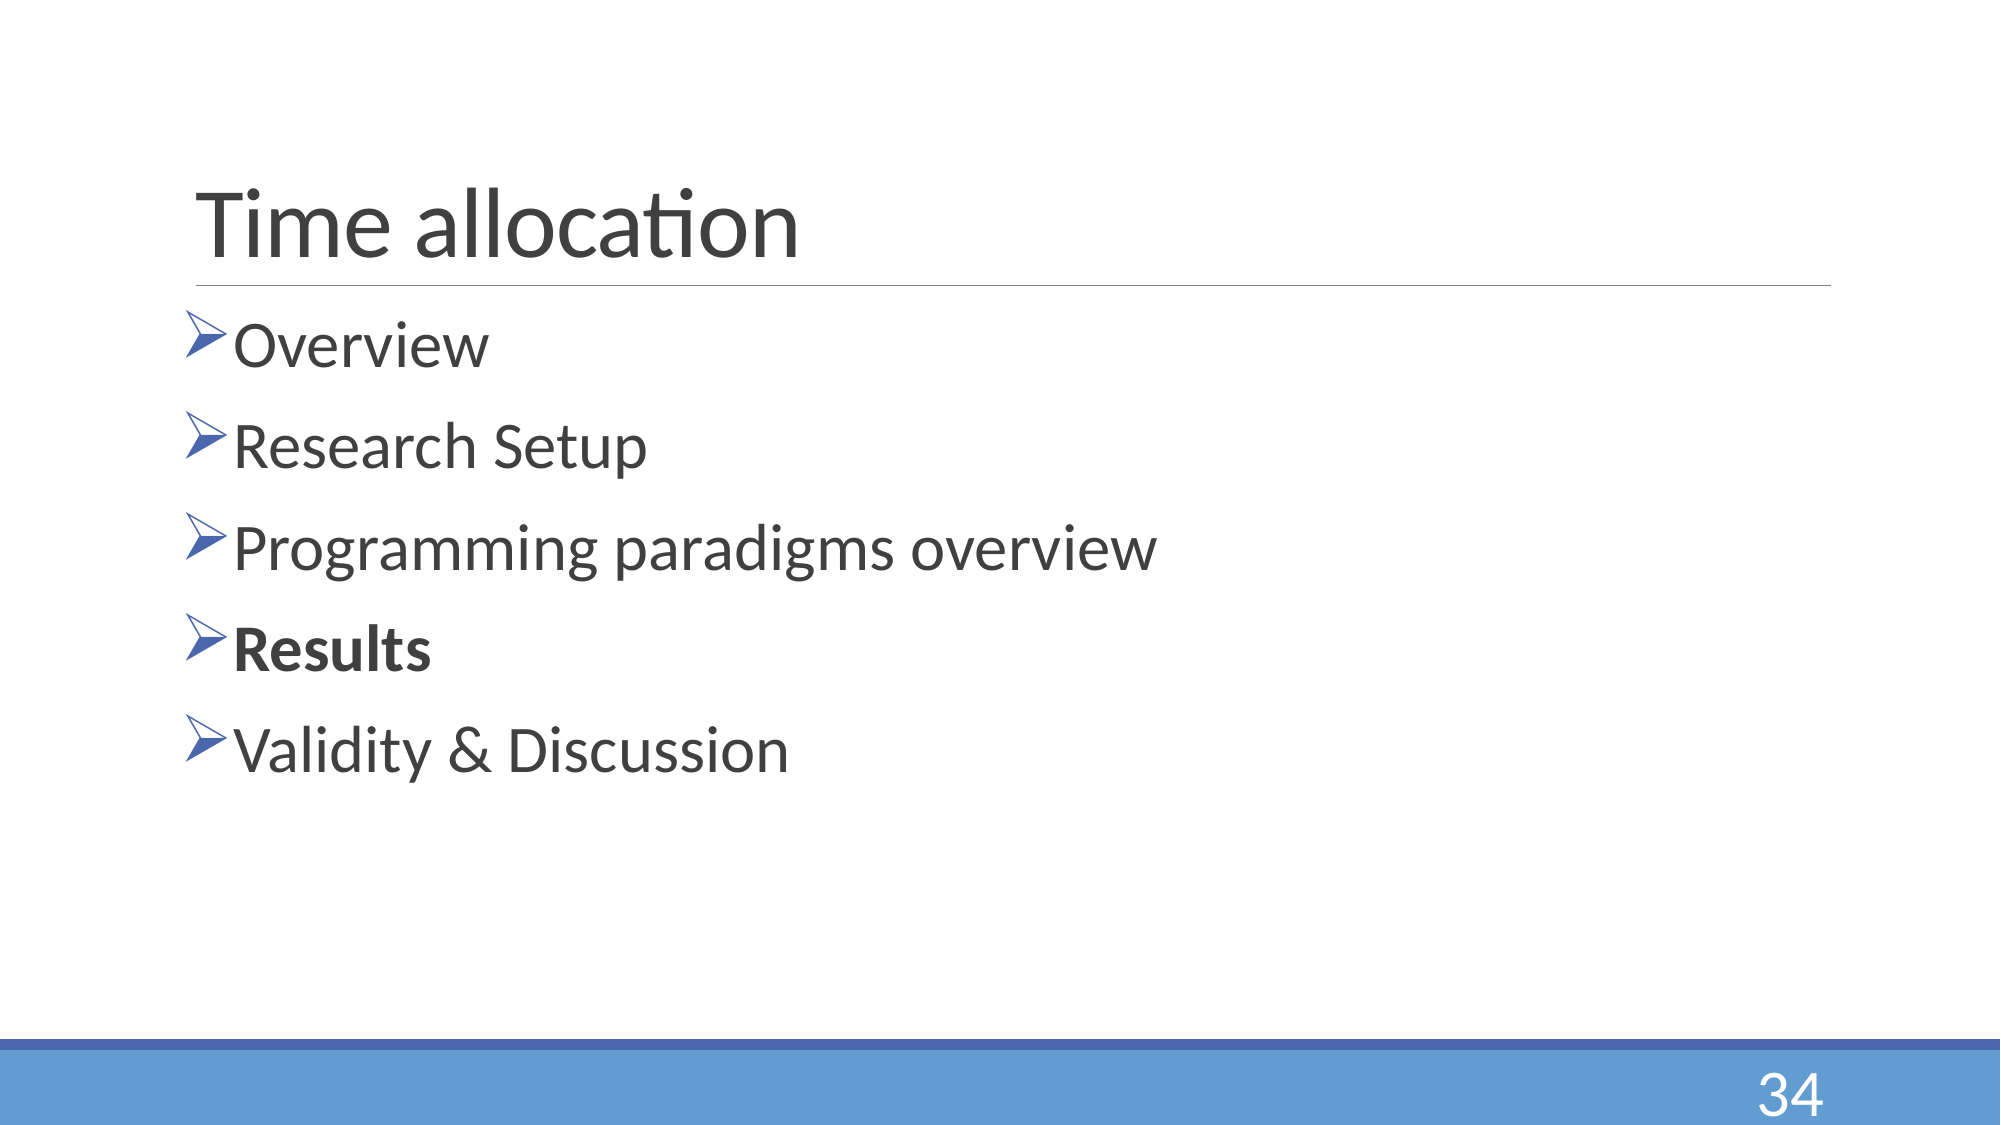

# Time allocation
Overview
Research Setup
Programming paradigms overview
Results
Validity & Discussion
34